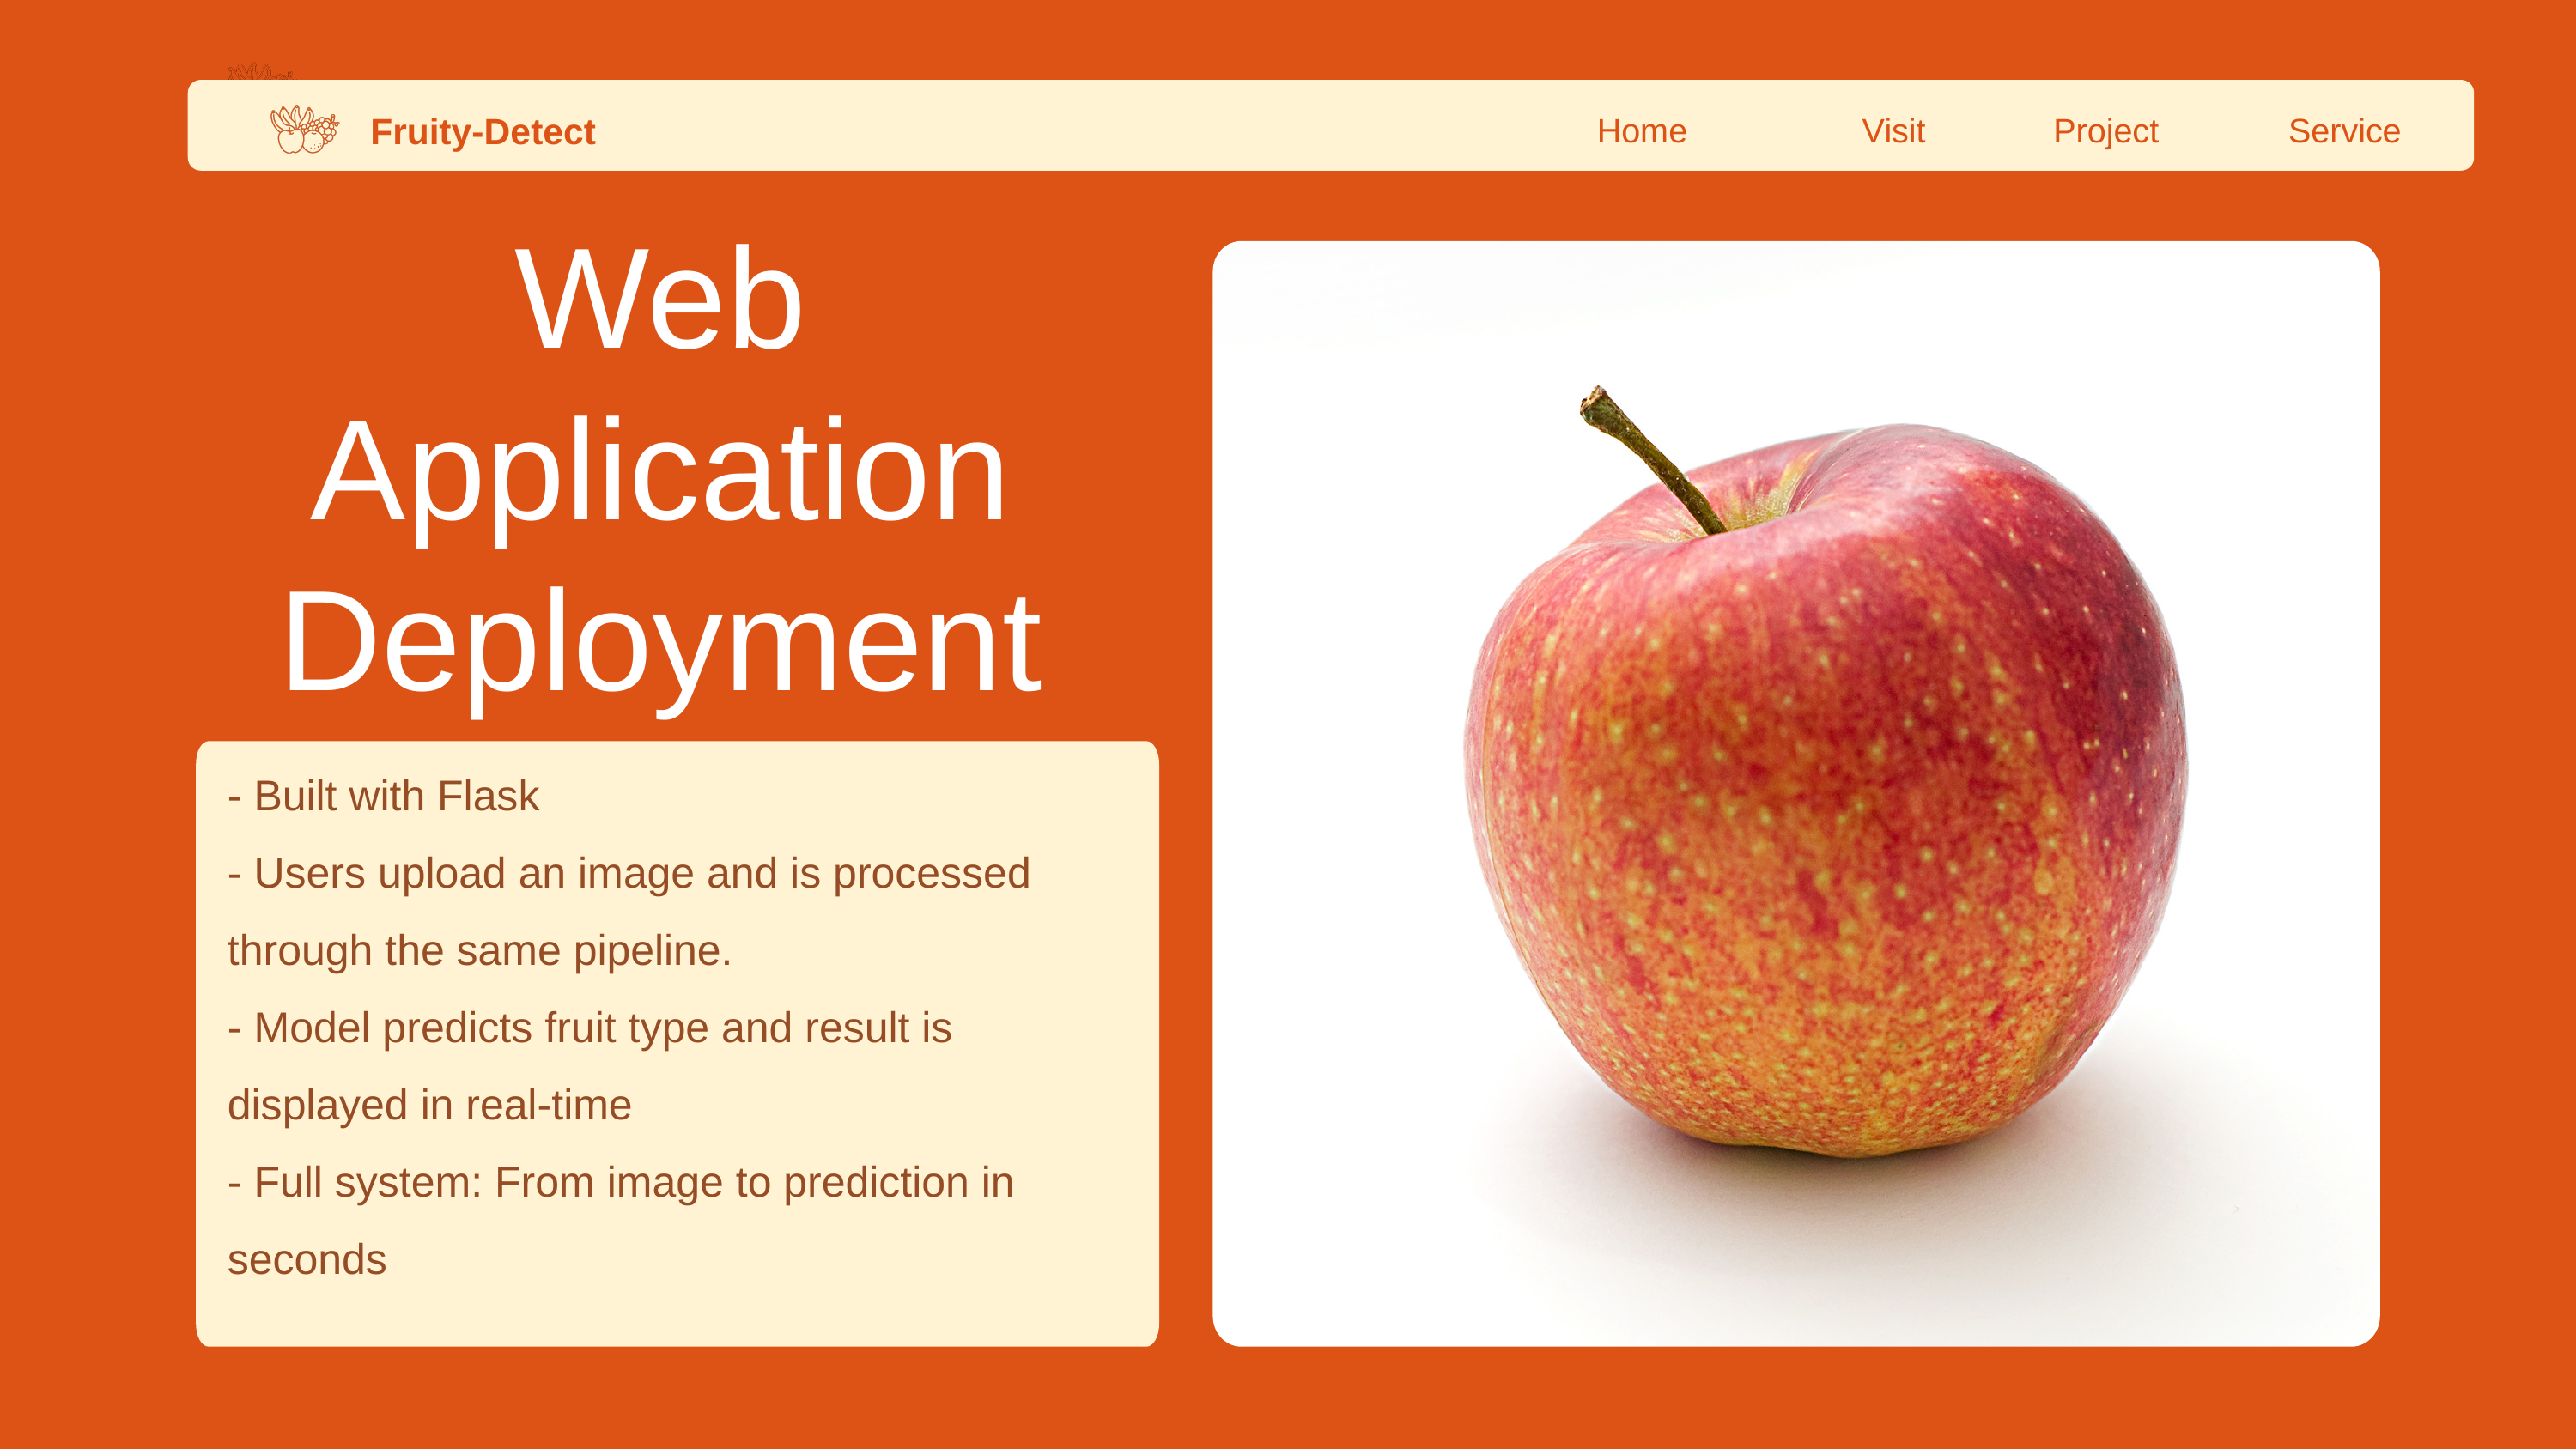

Ingoude Company
Home
Visit
Project
Service
Fruity-Detect
Home
Visit
Project
Service

Fruity-Detect

Home
Visit
Project
Service

Fruity-Detect
Home
Visit
Project
Service

Web Application Deployment

- Built with Flask
- Users upload an image and is processed through the same pipeline.
- Model predicts fruit type and result is displayed in real-time
- Full system: From image to prediction in seconds